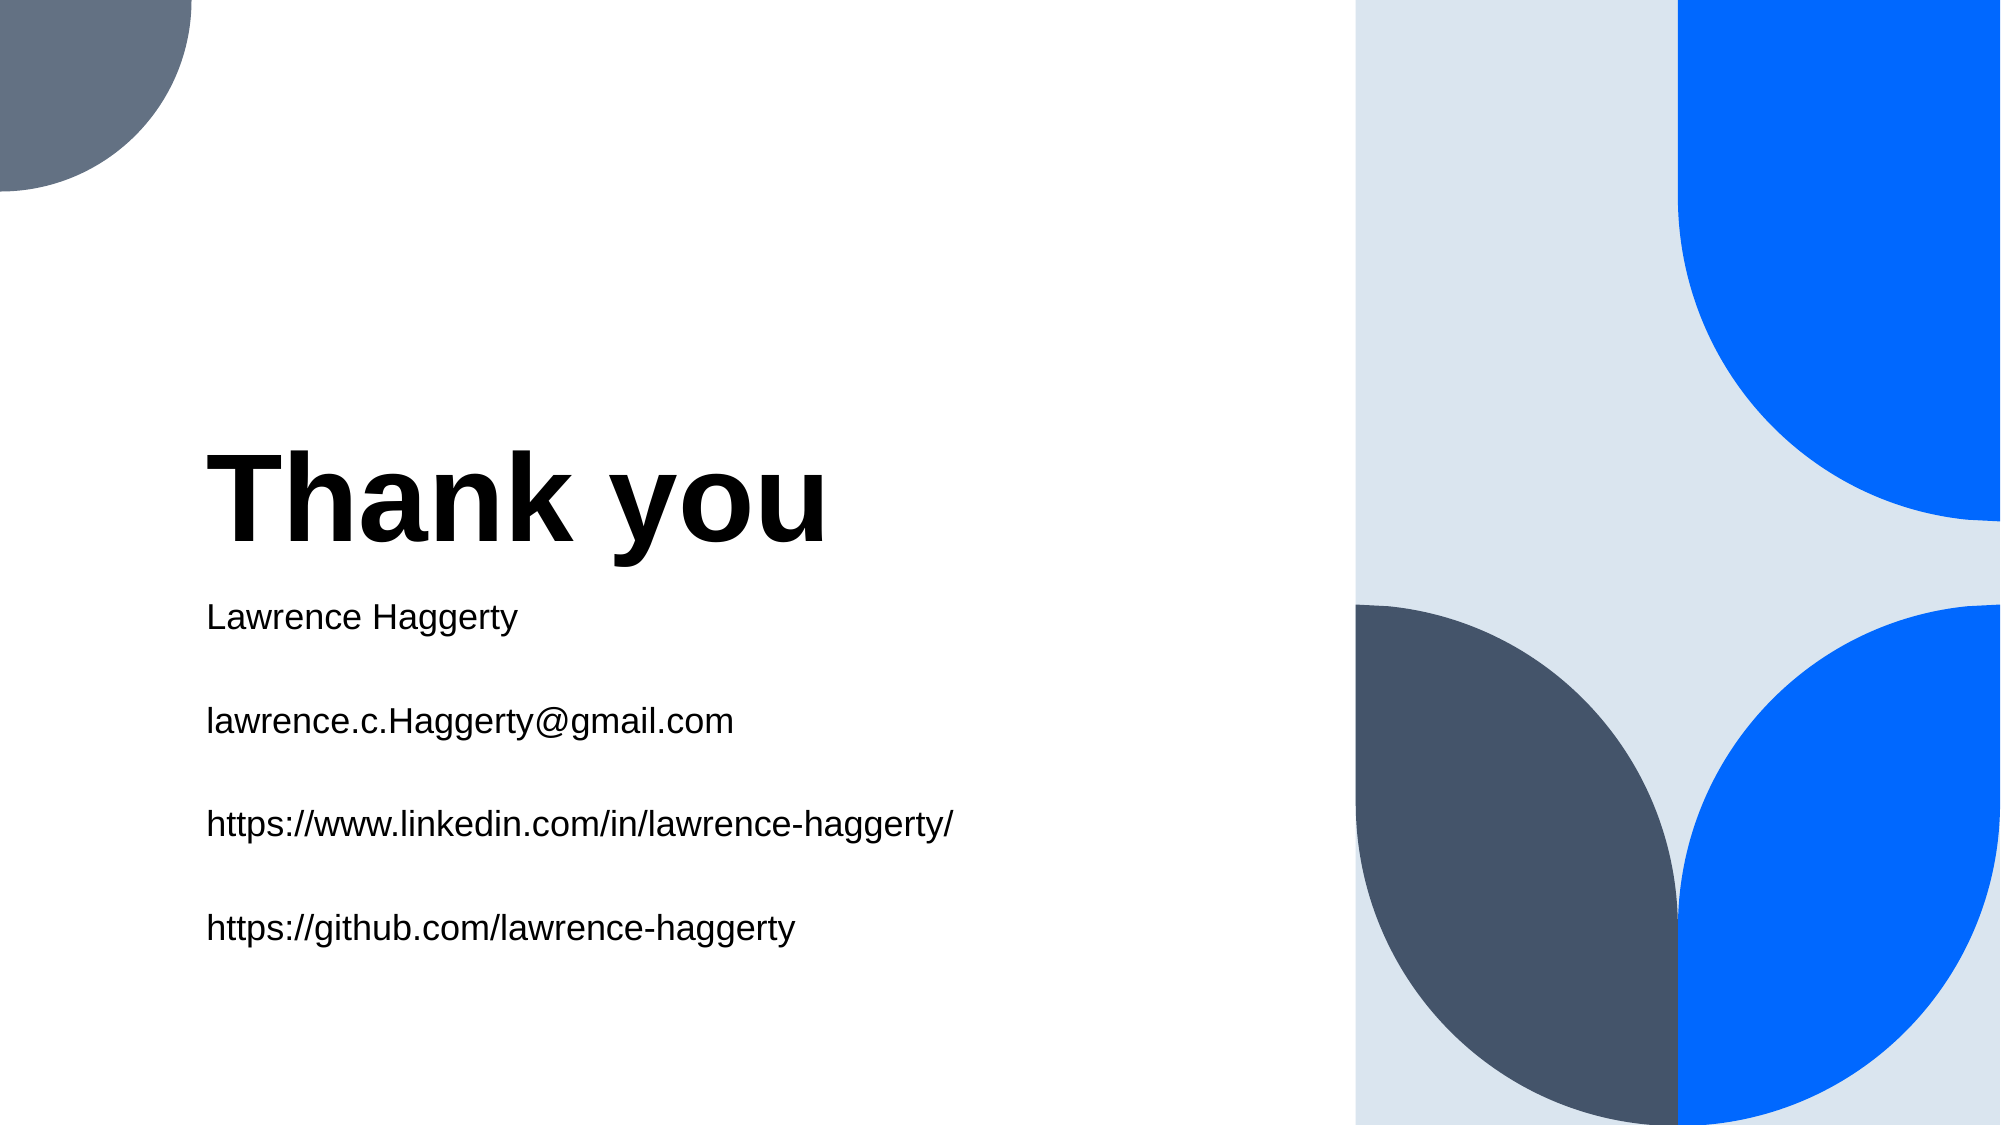

# Thank you
Lawrence Haggerty​

lawrence.c.Haggerty@gmail.com

https://www.linkedin.com/in/lawrence-haggerty/

https://github.com/lawrence-haggerty